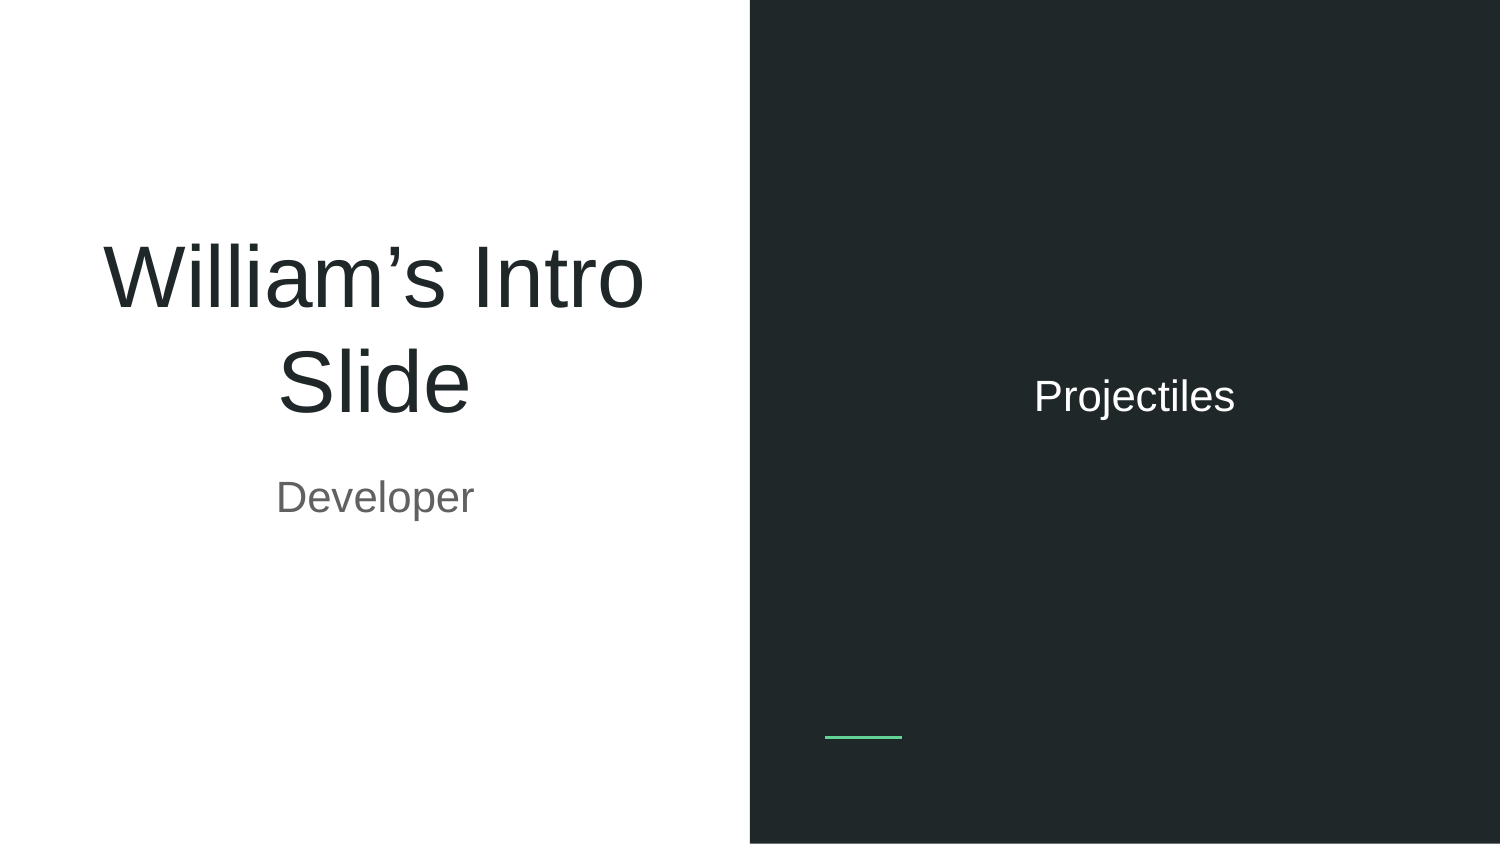

Projectiles
# William’s Intro Slide
35
Developer
22
25